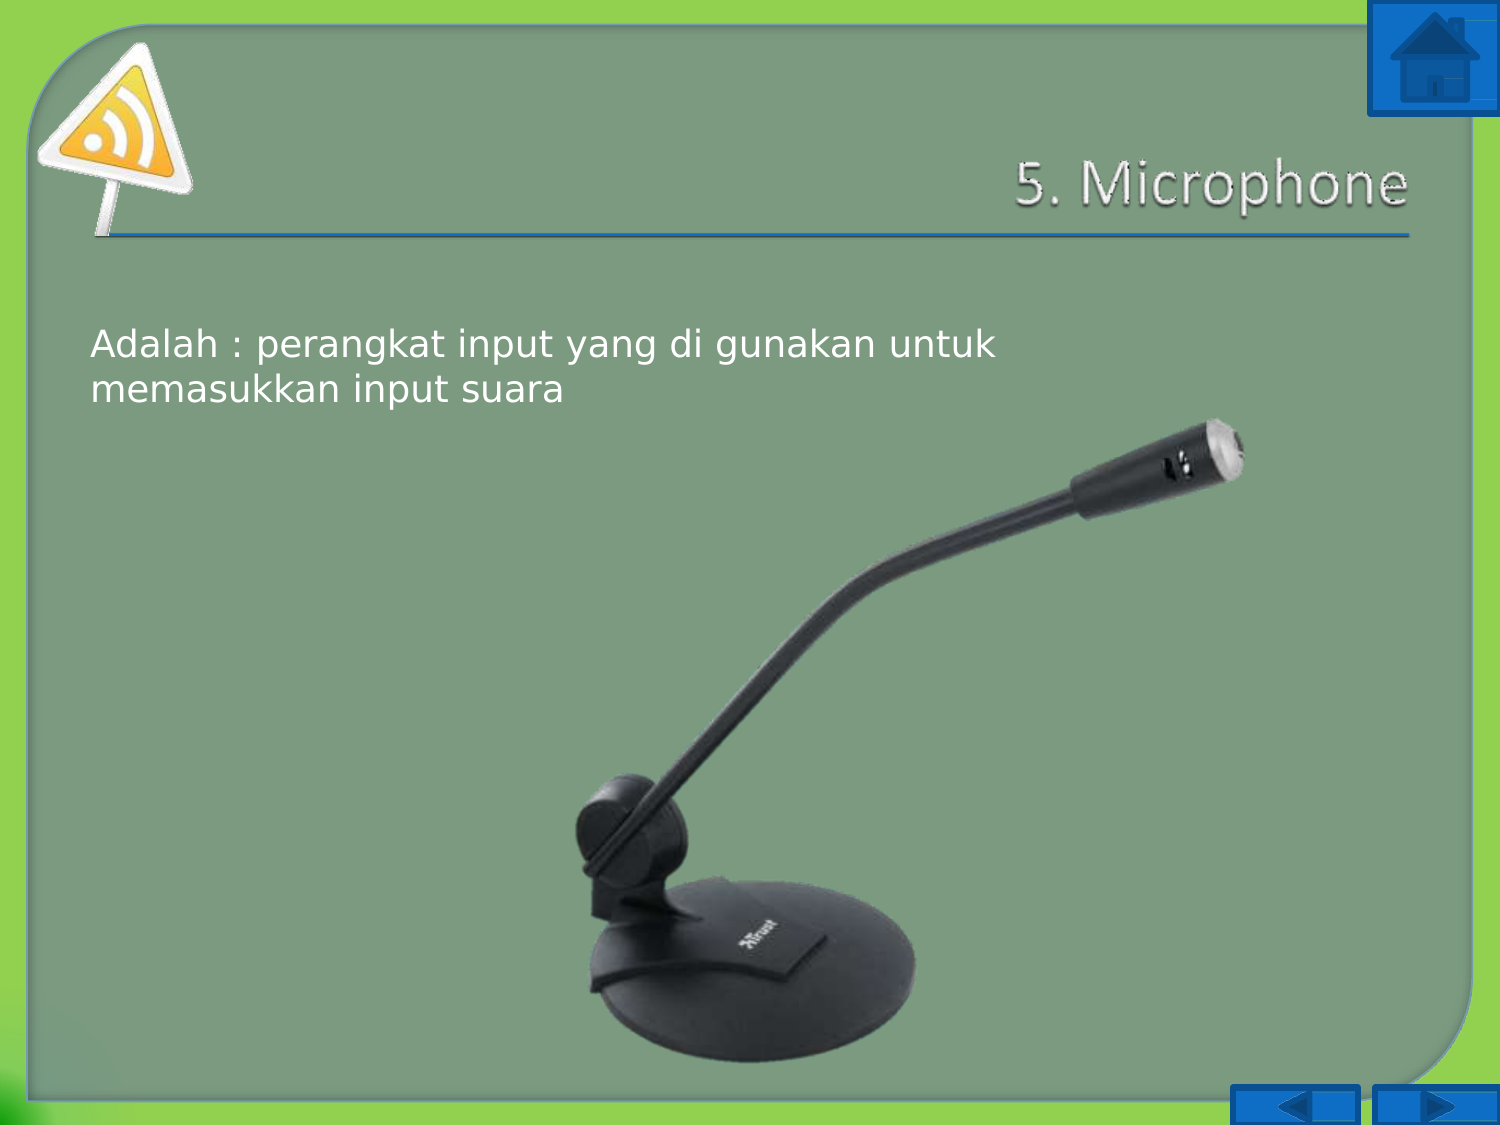

Adalah : perangkat input yang di gunakan untuk
memasukkan input suara